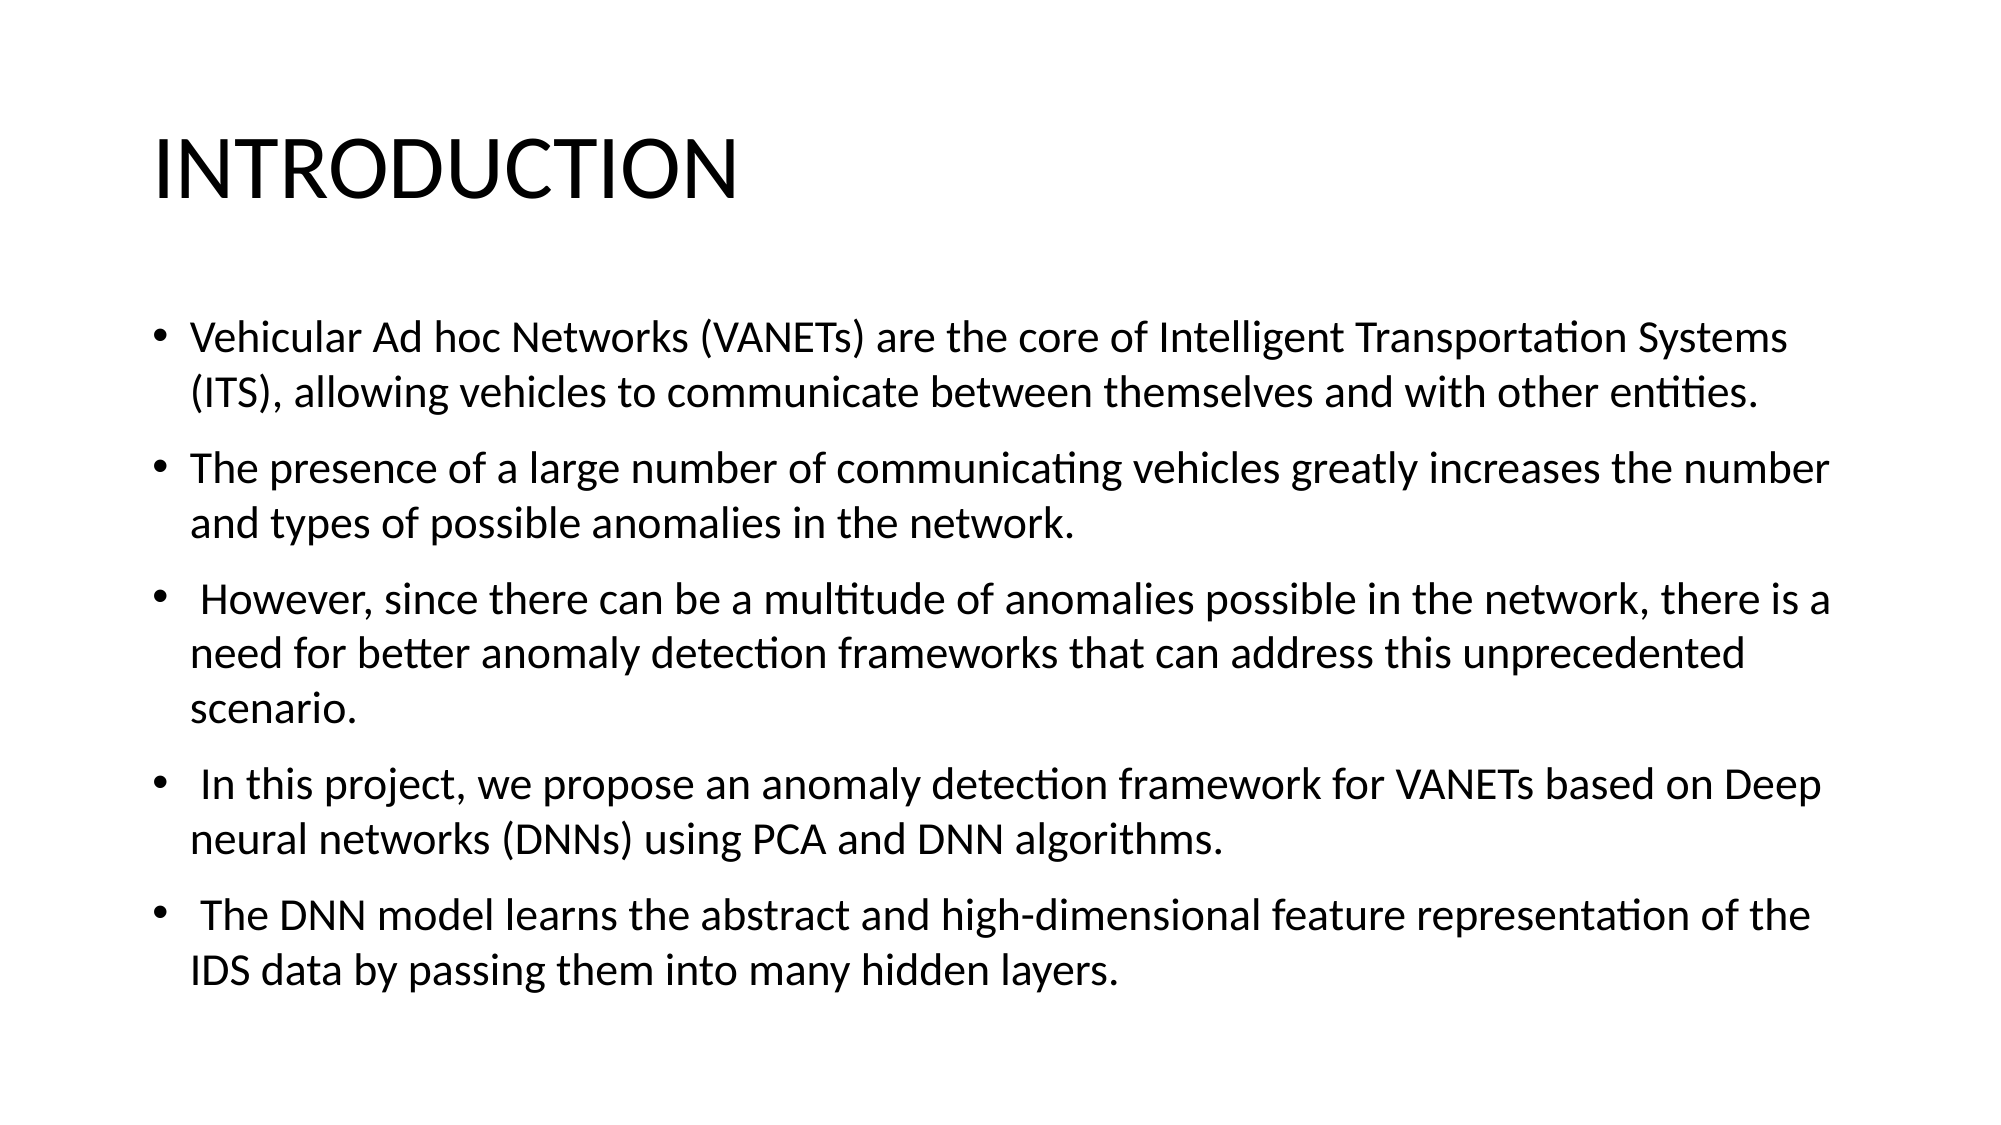

# INTRODUCTION
Vehicular Ad hoc Networks (VANETs) are the core of Intelligent Transportation Systems (ITS), allowing vehicles to communicate between themselves and with other entities.
The presence of a large number of communicating vehicles greatly increases the number and types of possible anomalies in the network.
 However, since there can be a multitude of anomalies possible in the network, there is a need for better anomaly detection frameworks that can address this unprecedented scenario.
 In this project, we propose an anomaly detection framework for VANETs based on Deep neural networks (DNNs) using PCA and DNN algorithms.
 The DNN model learns the abstract and high-dimensional feature representation of the IDS data by passing them into many hidden layers.